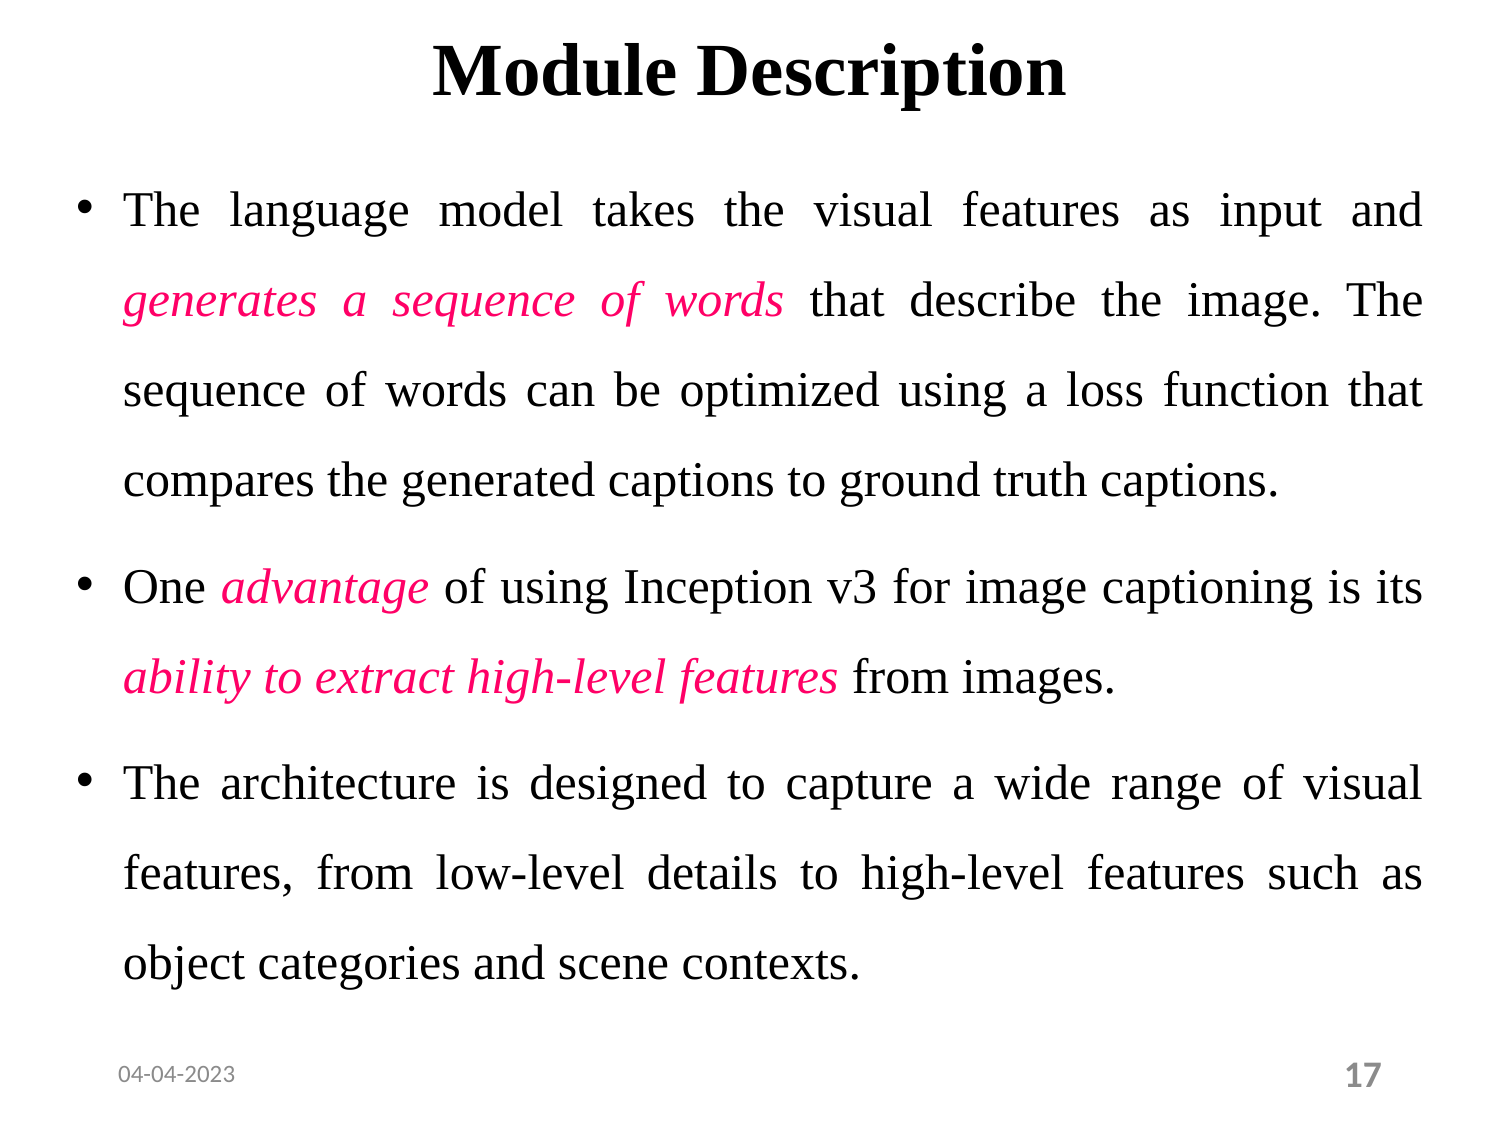

# Module Description
The language model takes the visual features as input and generates a sequence of words that describe the image. The sequence of words can be optimized using a loss function that compares the generated captions to ground truth captions.
One advantage of using Inception v3 for image captioning is its ability to extract high-level features from images.
The architecture is designed to capture a wide range of visual features, from low-level details to high-level features such as object categories and scene contexts.

04-04-2023
17